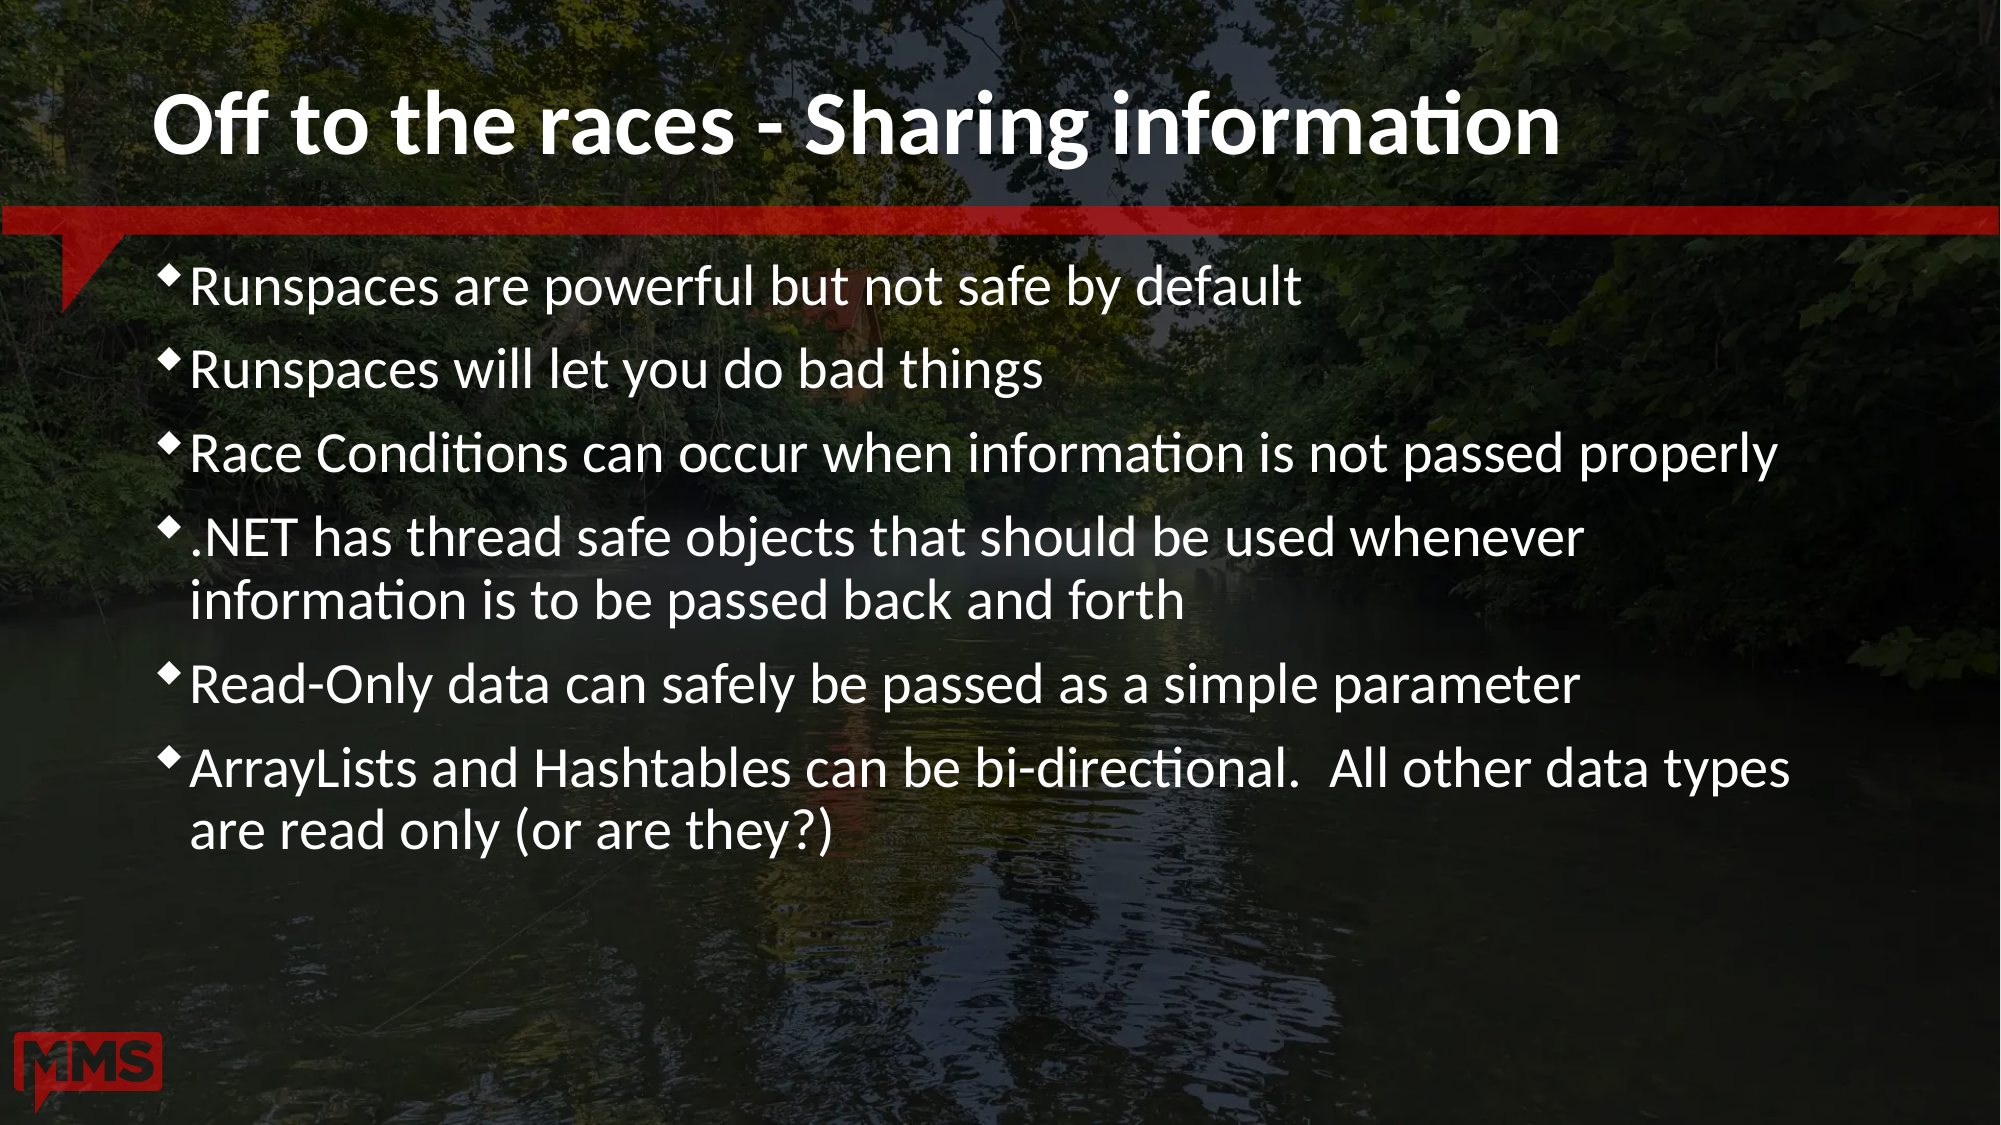

# Off to the races - Sharing information
Runspaces are powerful but not safe by default
Runspaces will let you do bad things
Race Conditions can occur when information is not passed properly
.NET has thread safe objects that should be used whenever information is to be passed back and forth
Read-Only data can safely be passed as a simple parameter
ArrayLists and Hashtables can be bi-directional.  All other data types are read only (or are they?)